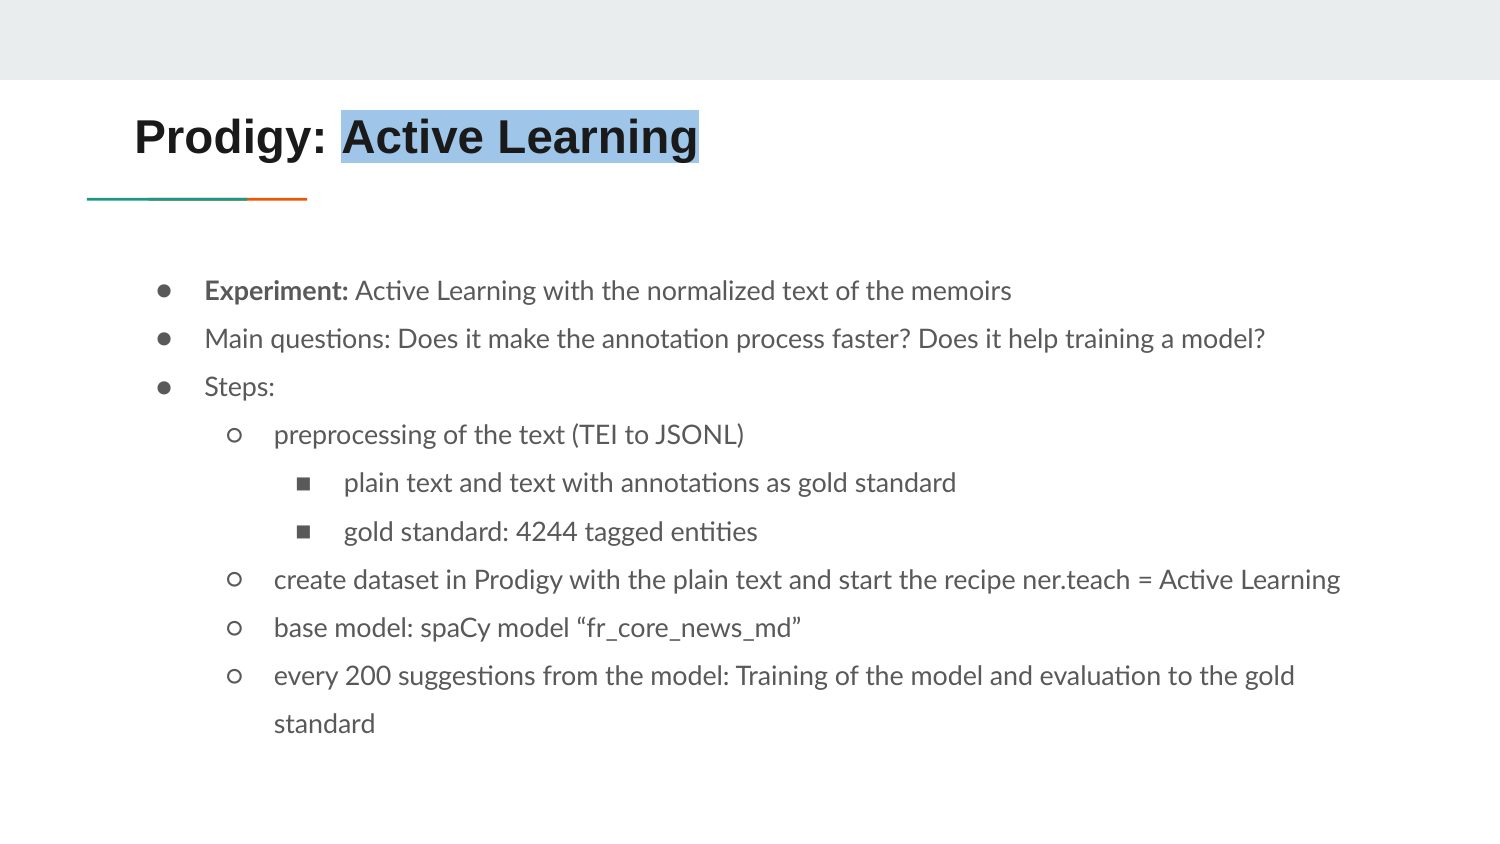

# Prodigy: Active Learning

Experiment: Active Learning with the normalized text of the memoirs
Main questions: Does it make the annotation process faster? Does it help training a model?
Steps:
preprocessing of the text (TEI to JSONL)
plain text and text with annotations as gold standard
gold standard: 4244 tagged entities
create dataset in Prodigy with the plain text and start the recipe ner.teach = Active Learning
base model: spaCy model “fr_core_news_md”
every 200 suggestions from the model: Training of the model and evaluation to the gold standard